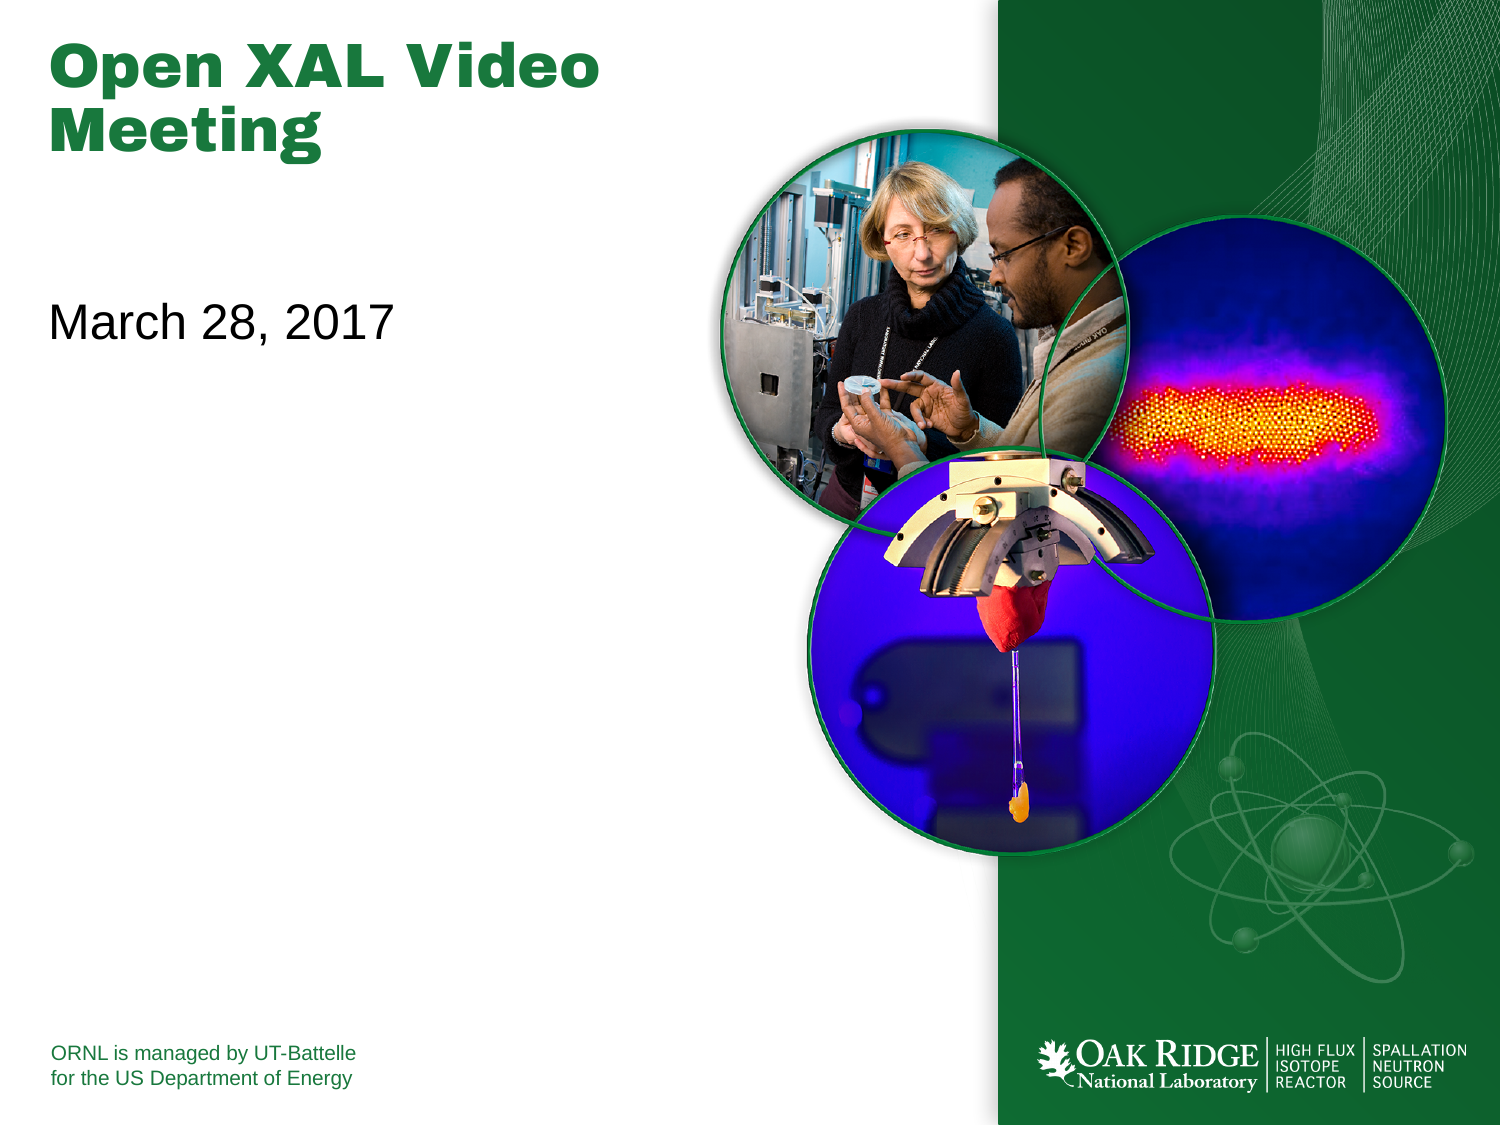

# Open XAL Video Meeting
March 28, 2017